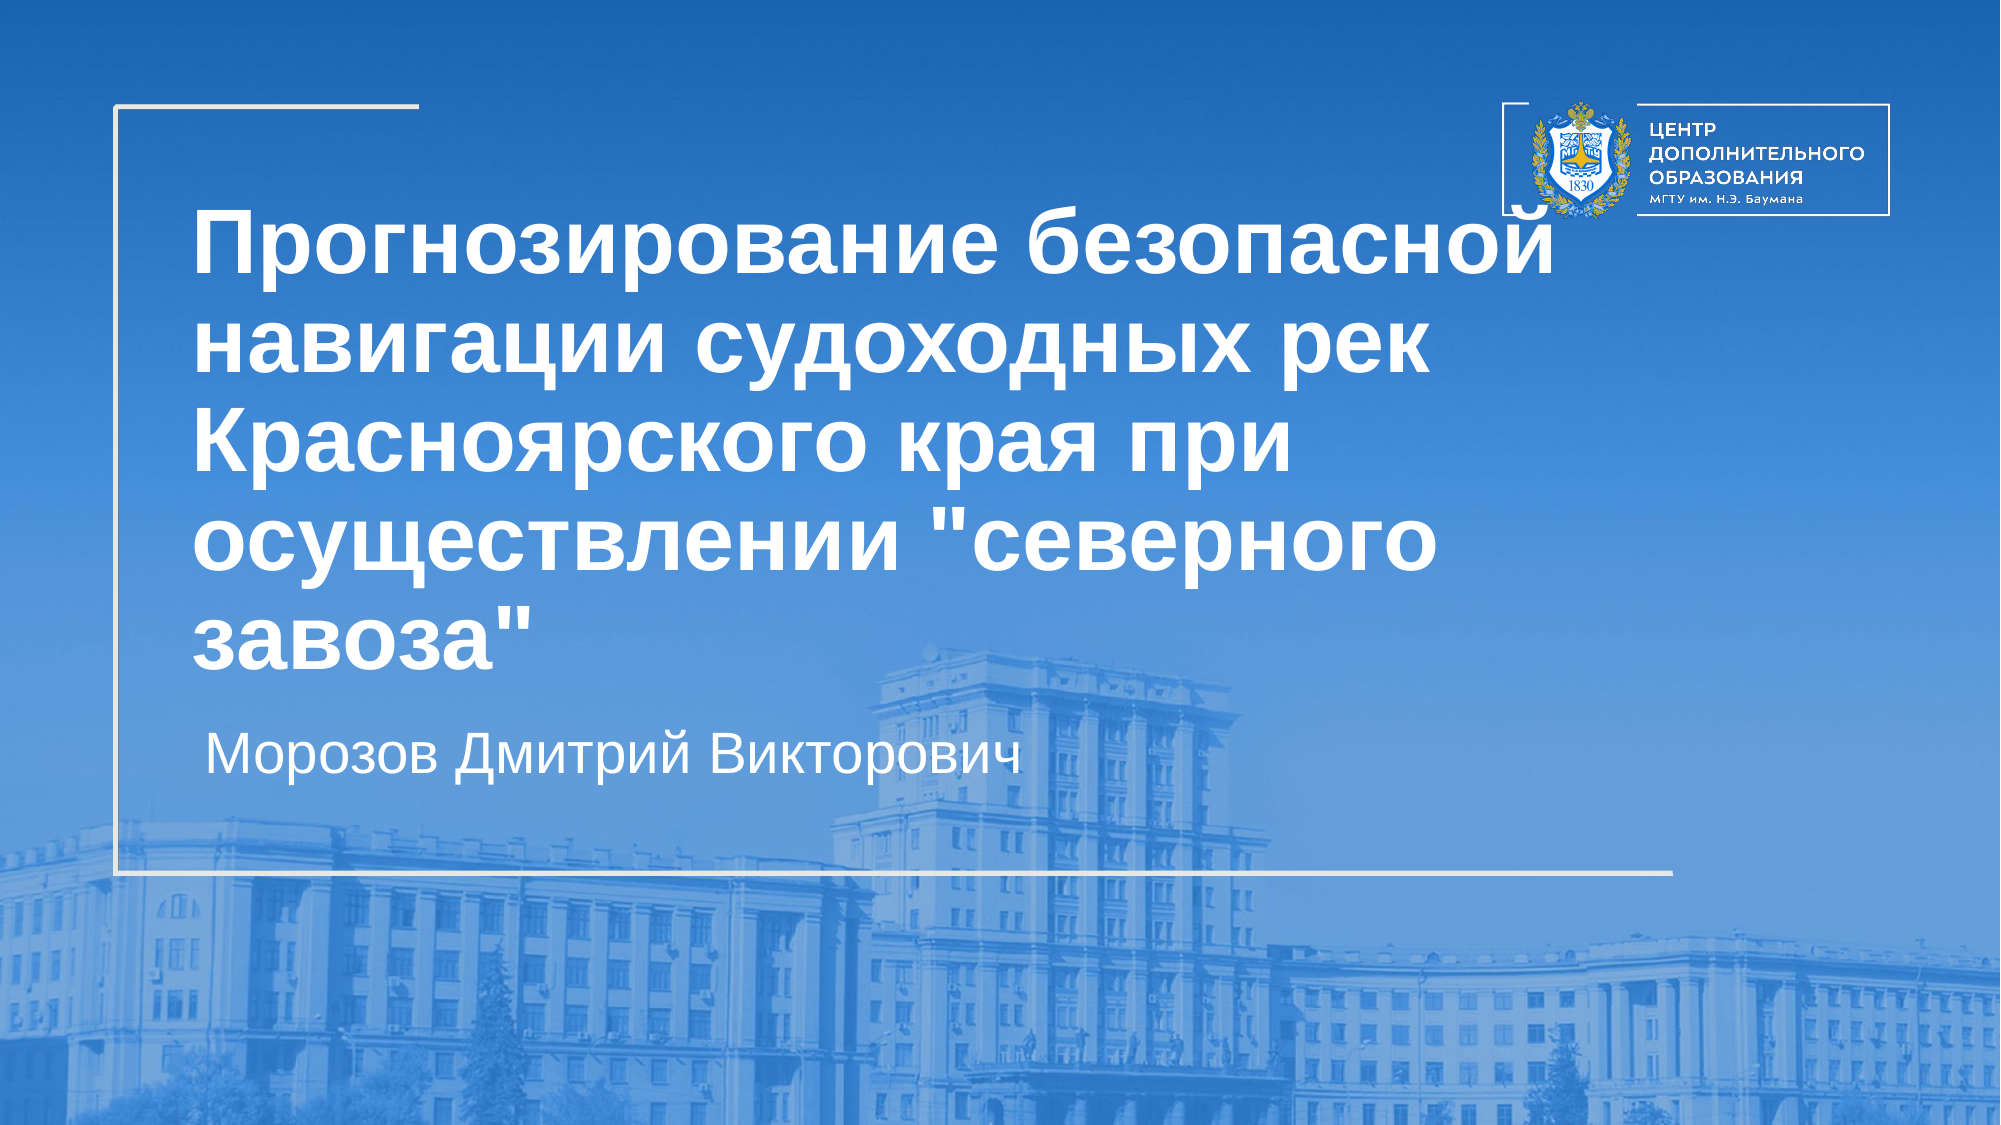

# Прогнозирование безопасной навигации судоходных рек Красноярского края при осуществлении "северного завоза"
Морозов Дмитрий Викторович